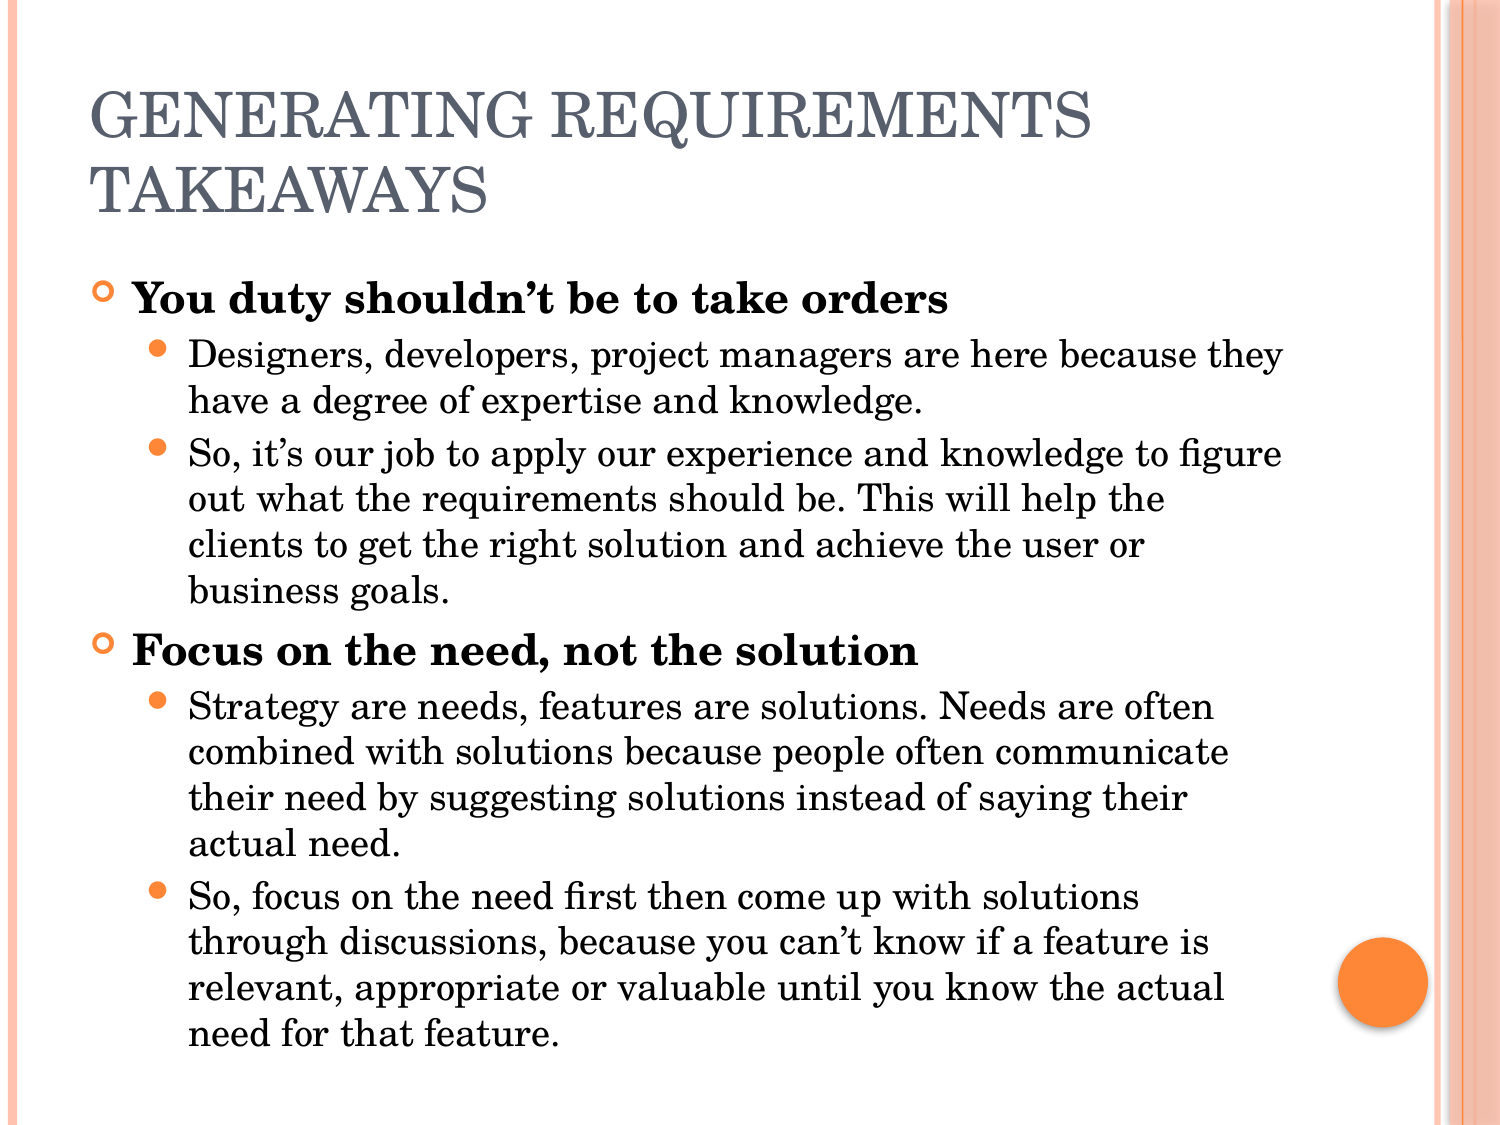

# Generating Requirements Takeaways
You duty shouldn’t be to take orders
Designers, developers, project managers are here because they have a degree of expertise and knowledge.
So, it’s our job to apply our experience and knowledge to figure out what the requirements should be. This will help the clients to get the right solution and achieve the user or business goals.
Focus on the need, not the solution
Strategy are needs, features are solutions. Needs are often combined with solutions because people often communicate their need by suggesting solutions instead of saying their actual need.
So, focus on the need first then come up with solutions through discussions, because you can’t know if a feature is relevant, appropriate or valuable until you know the actual need for that feature.